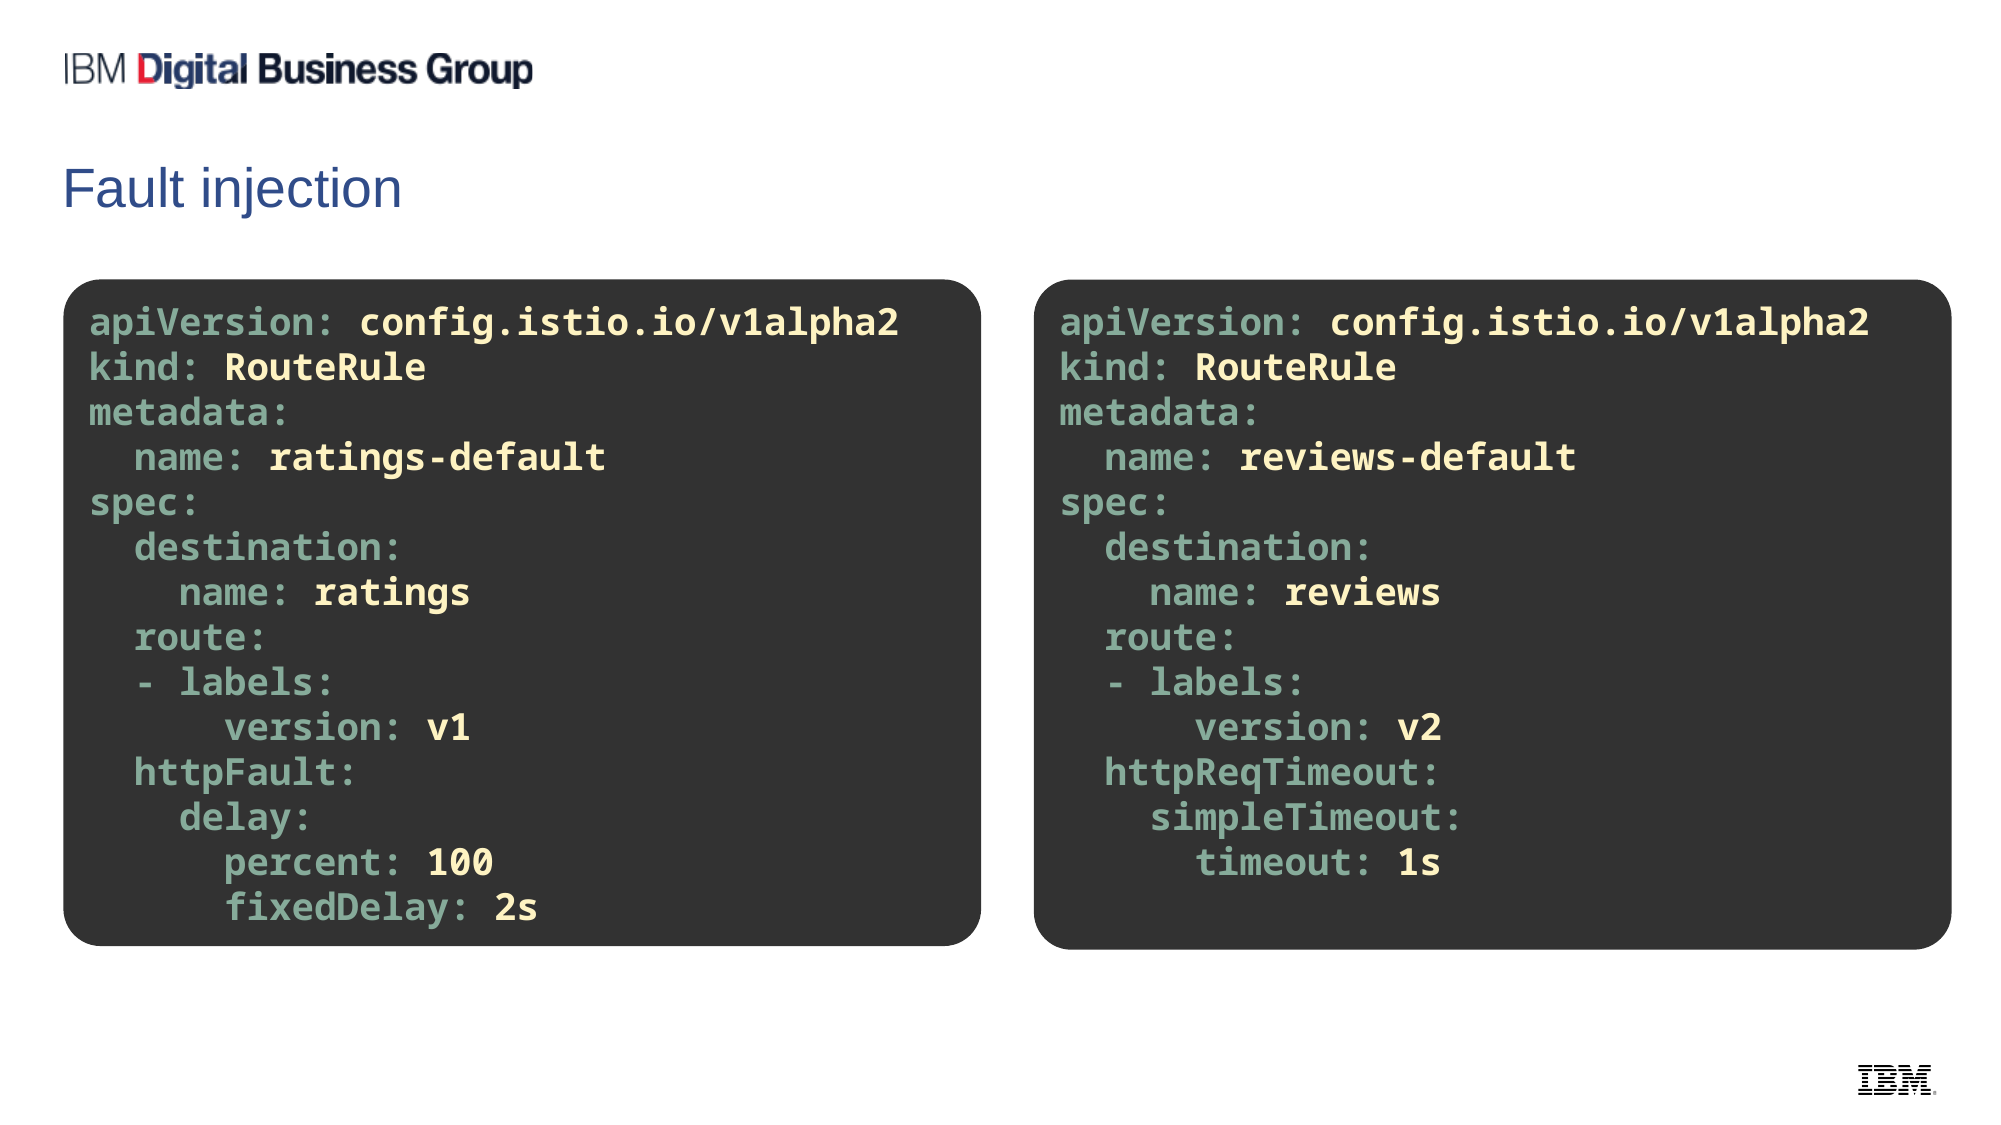

# Fault injection
apiVersion: config.istio.io/v1alpha2
kind: RouteRule
metadata:
  name: ratings-default
spec:
  destination:
    name: ratings
  route:
  - labels:
      version: v1
  httpFault:
    delay:
      percent: 100
      fixedDelay: 2s
apiVersion: config.istio.io/v1alpha2
kind: RouteRule
metadata:
  name: reviews-default
spec:
  destination:
    name: reviews
  route:
  - labels:
      version: v2
  httpReqTimeout:
    simpleTimeout:
      timeout: 1s